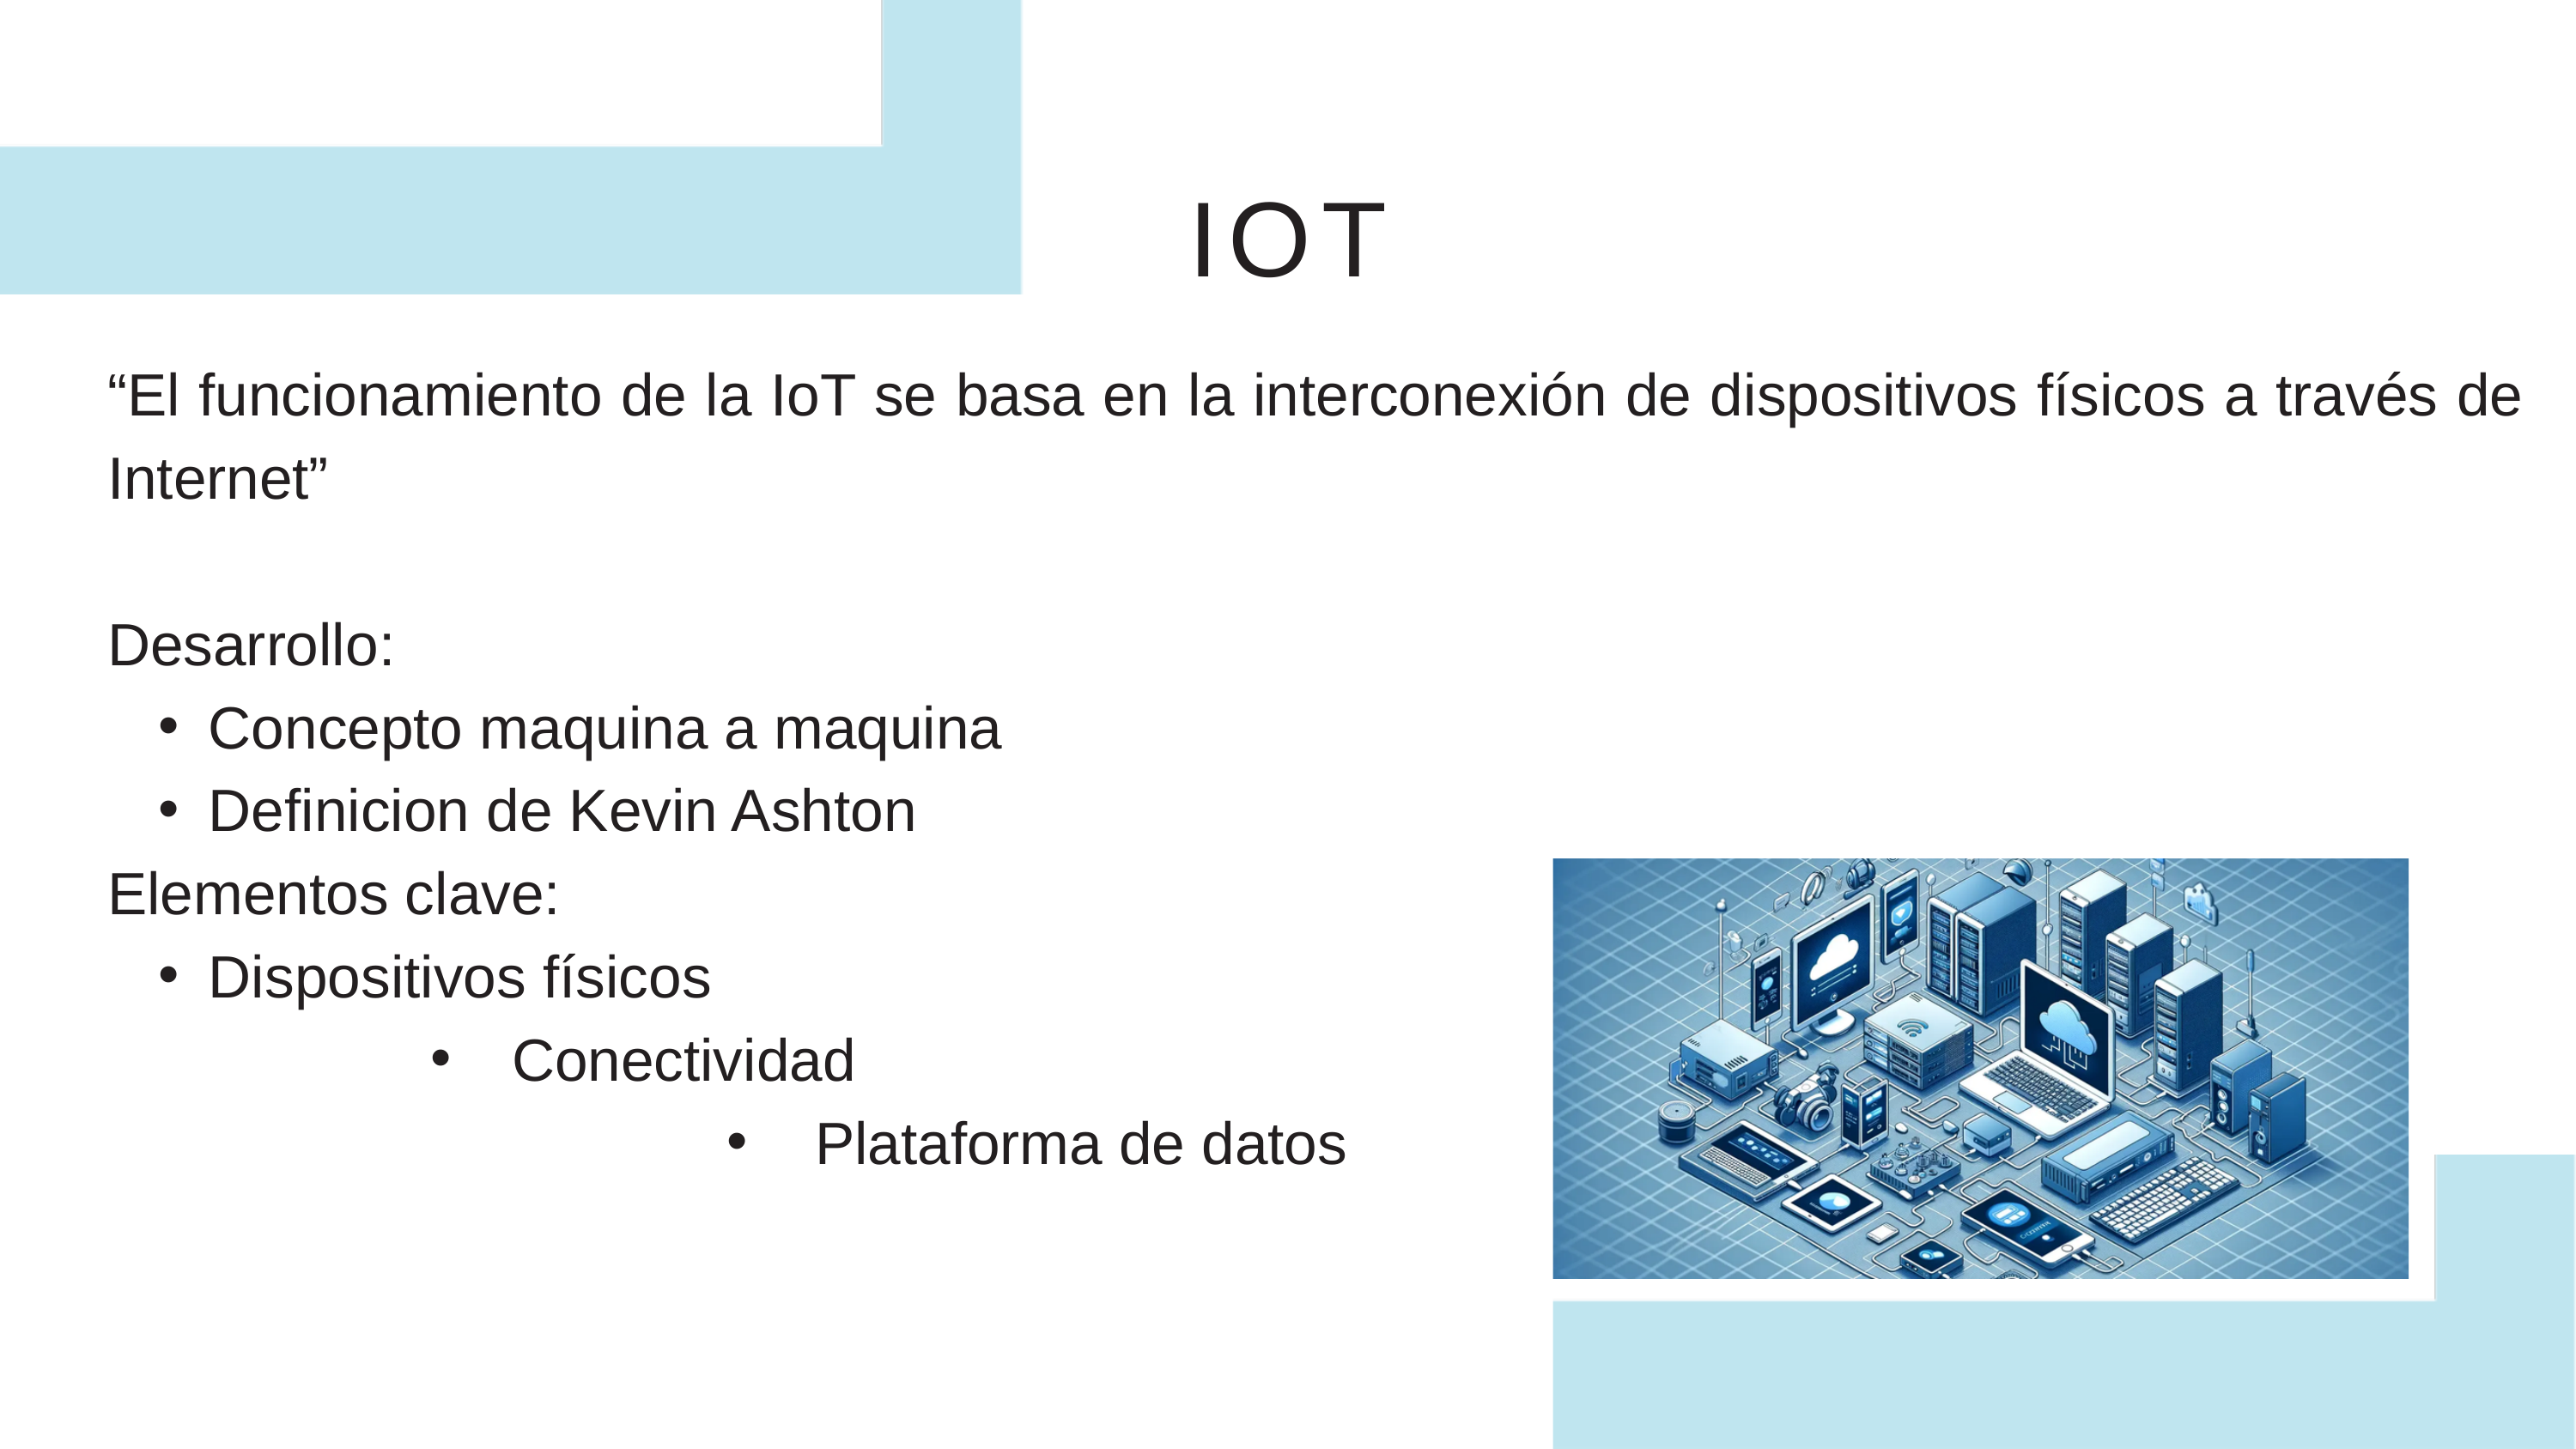

IOT
“El funcionamiento de la IoT se basa en la interconexión de dispositivos físicos a través de Internet”

Desarrollo:
Concepto maquina a maquina
Definicion de Kevin Ashton
Elementos clave:
Dispositivos físicos
Conectividad
Plataforma de datos